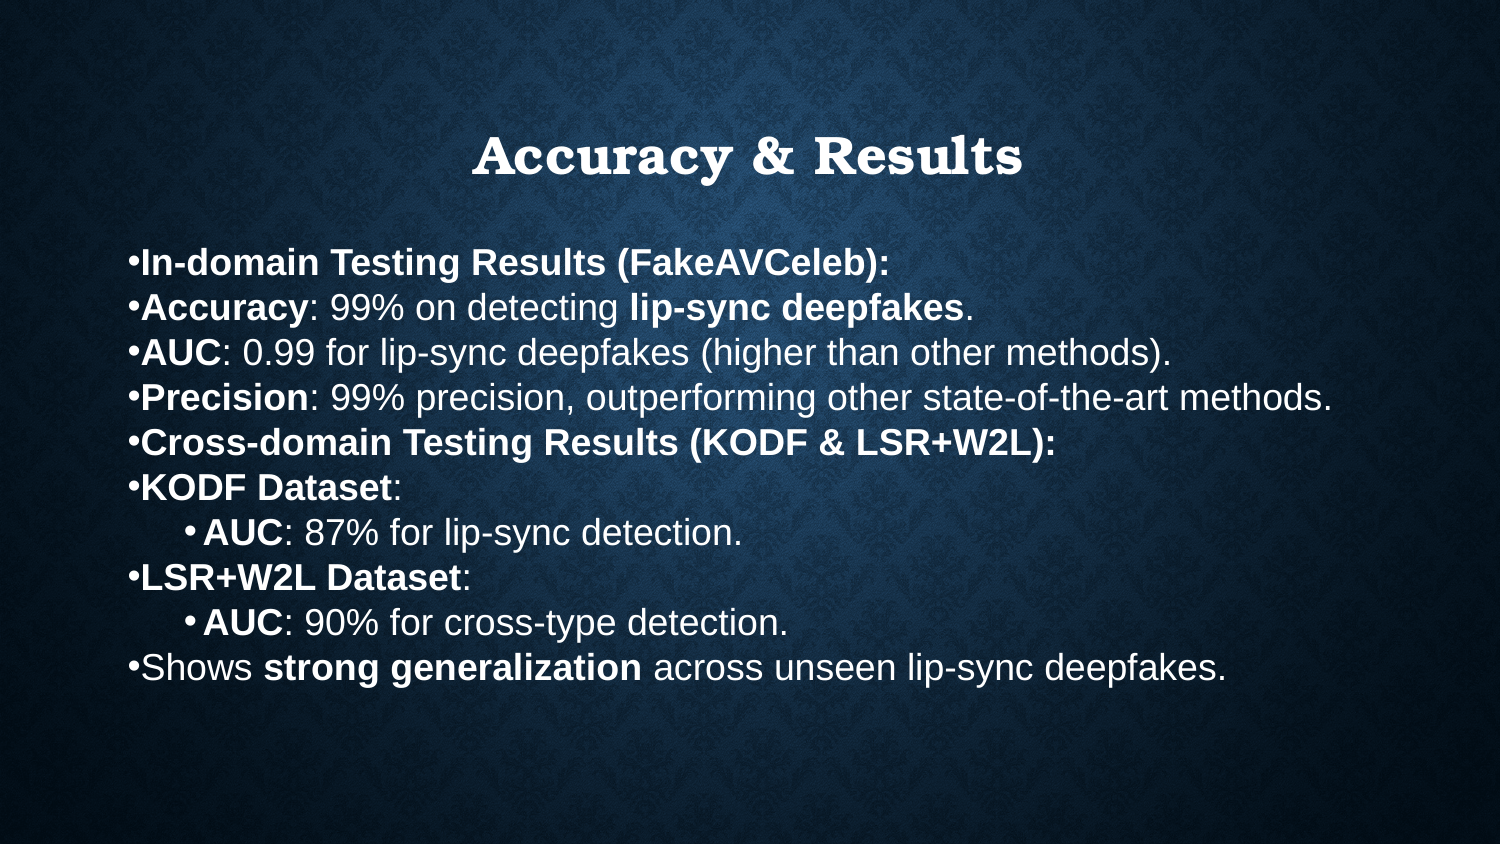

# Accuracy & Results
In-domain Testing Results (FakeAVCeleb):
Accuracy: 99% on detecting lip-sync deepfakes.
AUC: 0.99 for lip-sync deepfakes (higher than other methods).
Precision: 99% precision, outperforming other state-of-the-art methods.
Cross-domain Testing Results (KODF & LSR+W2L):
KODF Dataset:
AUC: 87% for lip-sync detection.
LSR+W2L Dataset:
AUC: 90% for cross-type detection.
Shows strong generalization across unseen lip-sync deepfakes.